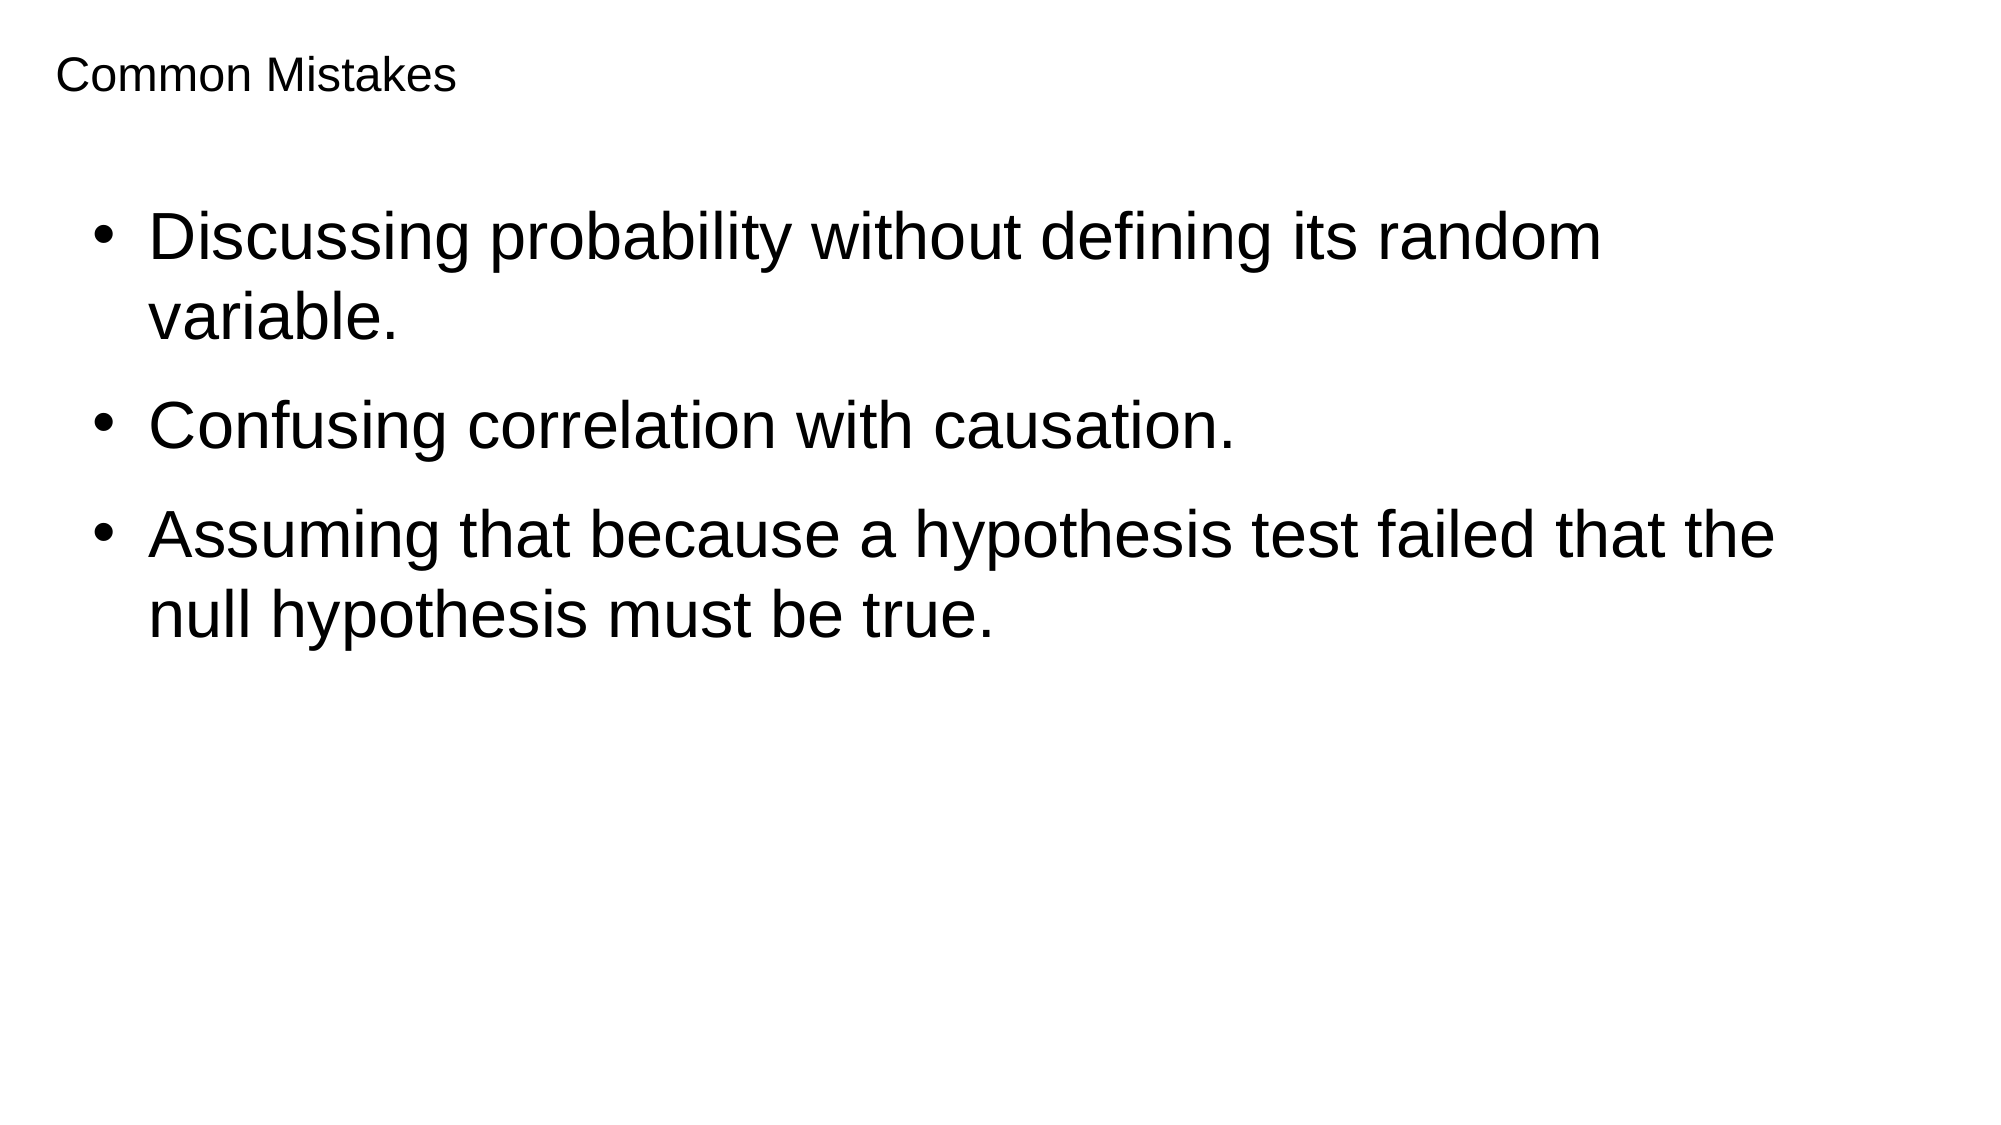

# Common Mistakes
Discussing probability without defining its random variable.
Confusing correlation with causation.
Assuming that because a hypothesis test failed that the null hypothesis must be true.